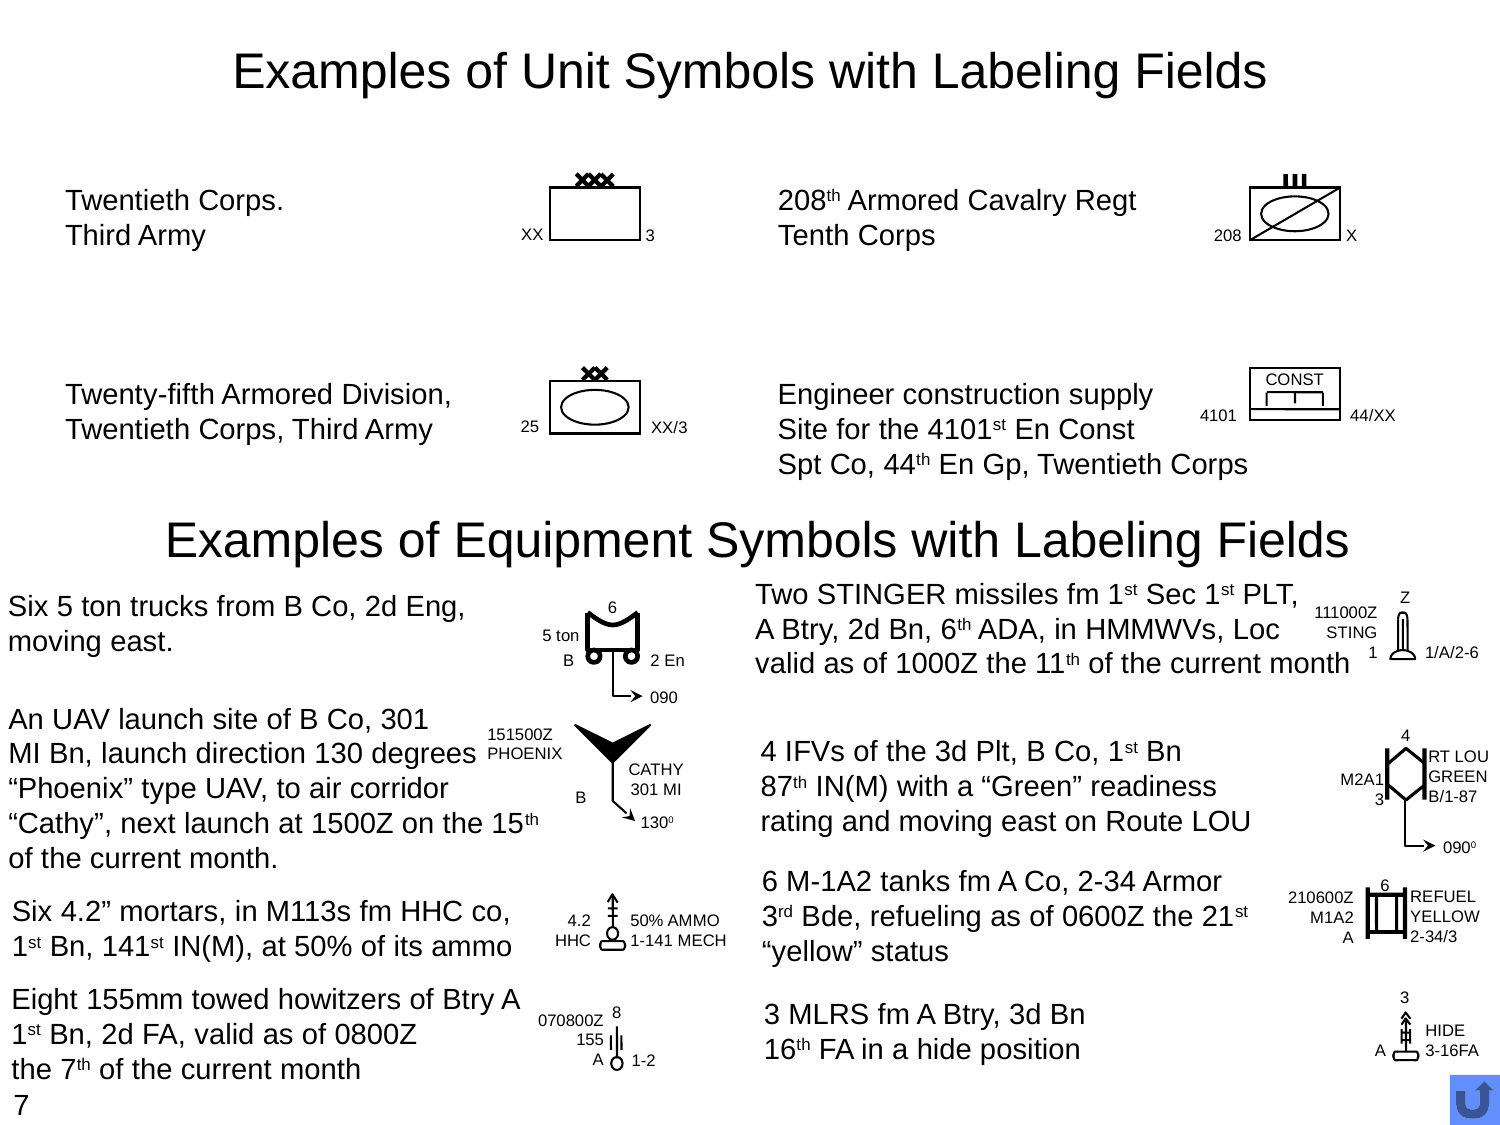

# Examples of Unit Symbols with Labeling Fields
Twentieth Corps.
Third Army

XX
3
208th Armored Cavalry Regt
Tenth Corps

208
X
Twenty-fifth Armored Division,
Twentieth Corps, Third Army

25
XX/3
Engineer construction supply
Site for the 4101st En Const
Spt Co, 44th En Gp, Twentieth Corps

CONST

4101
44/XX
Examples of Equipment Symbols with Labeling Fields
Two STINGER missiles fm 1st Sec 1st PLT,
A Btry, 2d Bn, 6th ADA, in HMMWVs, Loc
valid as of 1000Z the 11th of the current month
Z
111000Z
STING
1

1/A/2-6
Six 5 ton trucks from B Co, 2d Eng,
moving east.
6

5 ton
B
2 En

090
An UAV launch site of B Co, 301
MI Bn, launch direction 130 degrees
“Phoenix” type UAV, to air corridor
“Cathy”, next launch at 1500Z on the 15th
of the current month.
151500Z
PHOENIX

CATHY
301 MI
B
1300
4
RT LOU
GREEN
B/1-87

M2A1
3

0900
4 IFVs of the 3d Plt, B Co, 1st Bn
87th IN(M) with a “Green” readiness
rating and moving east on Route LOU
6 M-1A2 tanks fm A Co, 2-34 Armor
3rd Bde, refueling as of 0600Z the 21st
“yellow” status
6
REFUEL
YELLOW
2-34/3
210600Z
M1A2
A

Six 4.2” mortars, in M113s fm HHC co,
1st Bn, 141st IN(M), at 50% of its ammo

4.2
HHC
50% AMMO
1-141 MECH
Eight 155mm towed howitzers of Btry A
1st Bn, 2d FA, valid as of 0800Z
the 7th of the current month
3

HIDE
3-16FA
A
3 MLRS fm A Btry, 3d Bn
16th FA in a hide position
8

070800Z
155
A
1-2
7